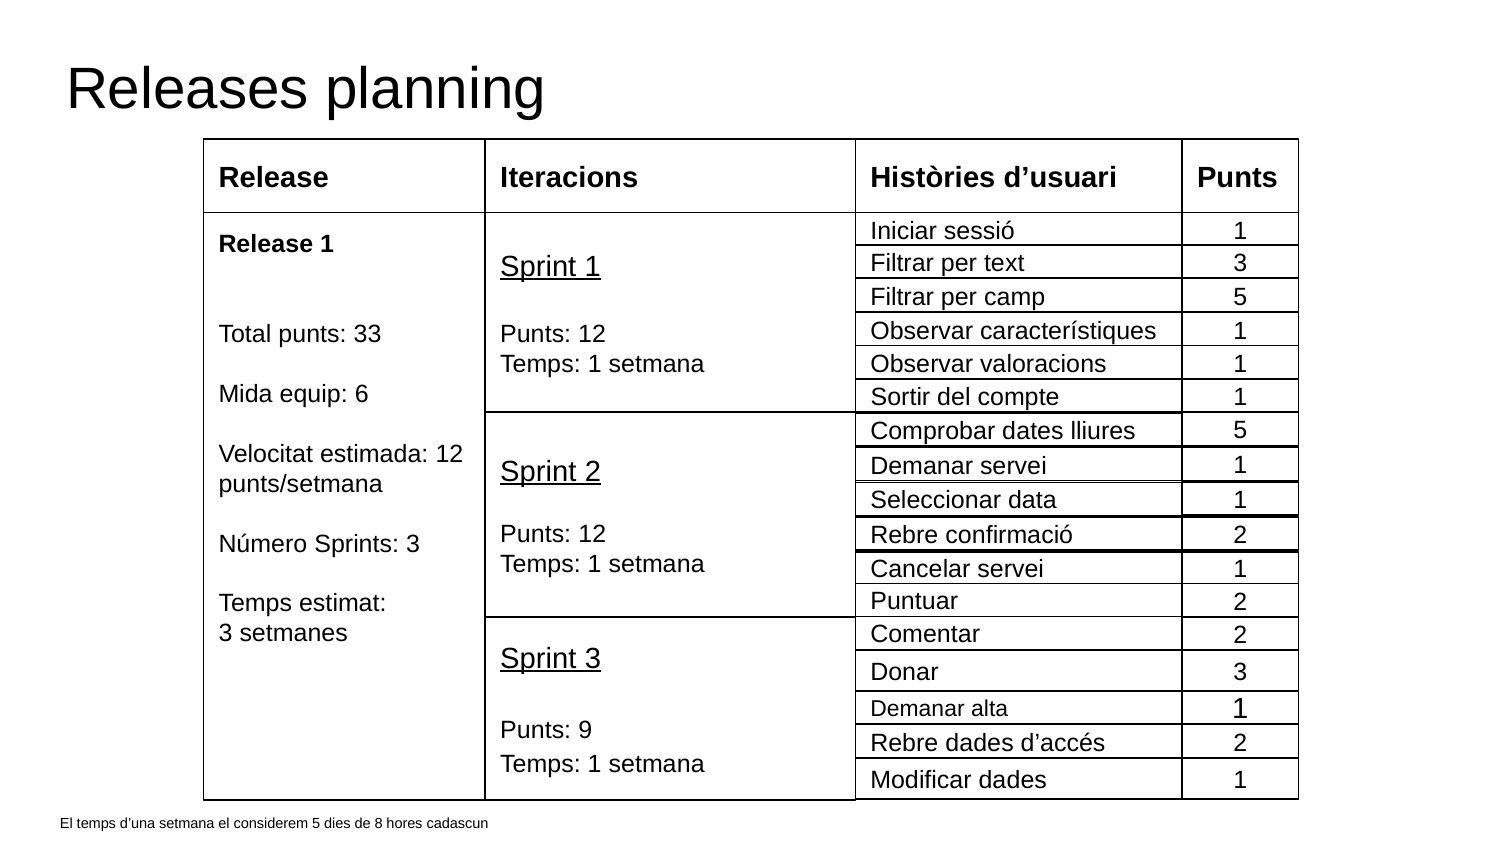

# Releases planning
Release
Iteracions
Històries d’usuari
Punts
Release 1

Total punts: 33

Mida equip: 6

Velocitat estimada: 12
punts/setmana

Número Sprints: 3

Temps estimat:
3 setmanes
Sprint 1

Punts: 12
Temps: 1 setmana
Iniciar sessió
1
Filtrar per text
3
Filtrar per camp
5
Observar característiques
1
1
Observar valoracions
1
Sortir del compte
Sprint 2

Punts: 12
Temps: 1 setmana
5
Comprobar dates lliures
1
Demanar servei
1
Seleccionar data
2
Rebre confirmació
Cancelar servei
1
Puntuar
2
Comentar
Sprint 3

Punts: 9
Temps: 1 setmana
2
Donar
3
Demanar alta
1
Rebre dades d’accés
2
Modificar dades
1
El temps d’una setmana el considerem 5 dies de 8 hores cadascun